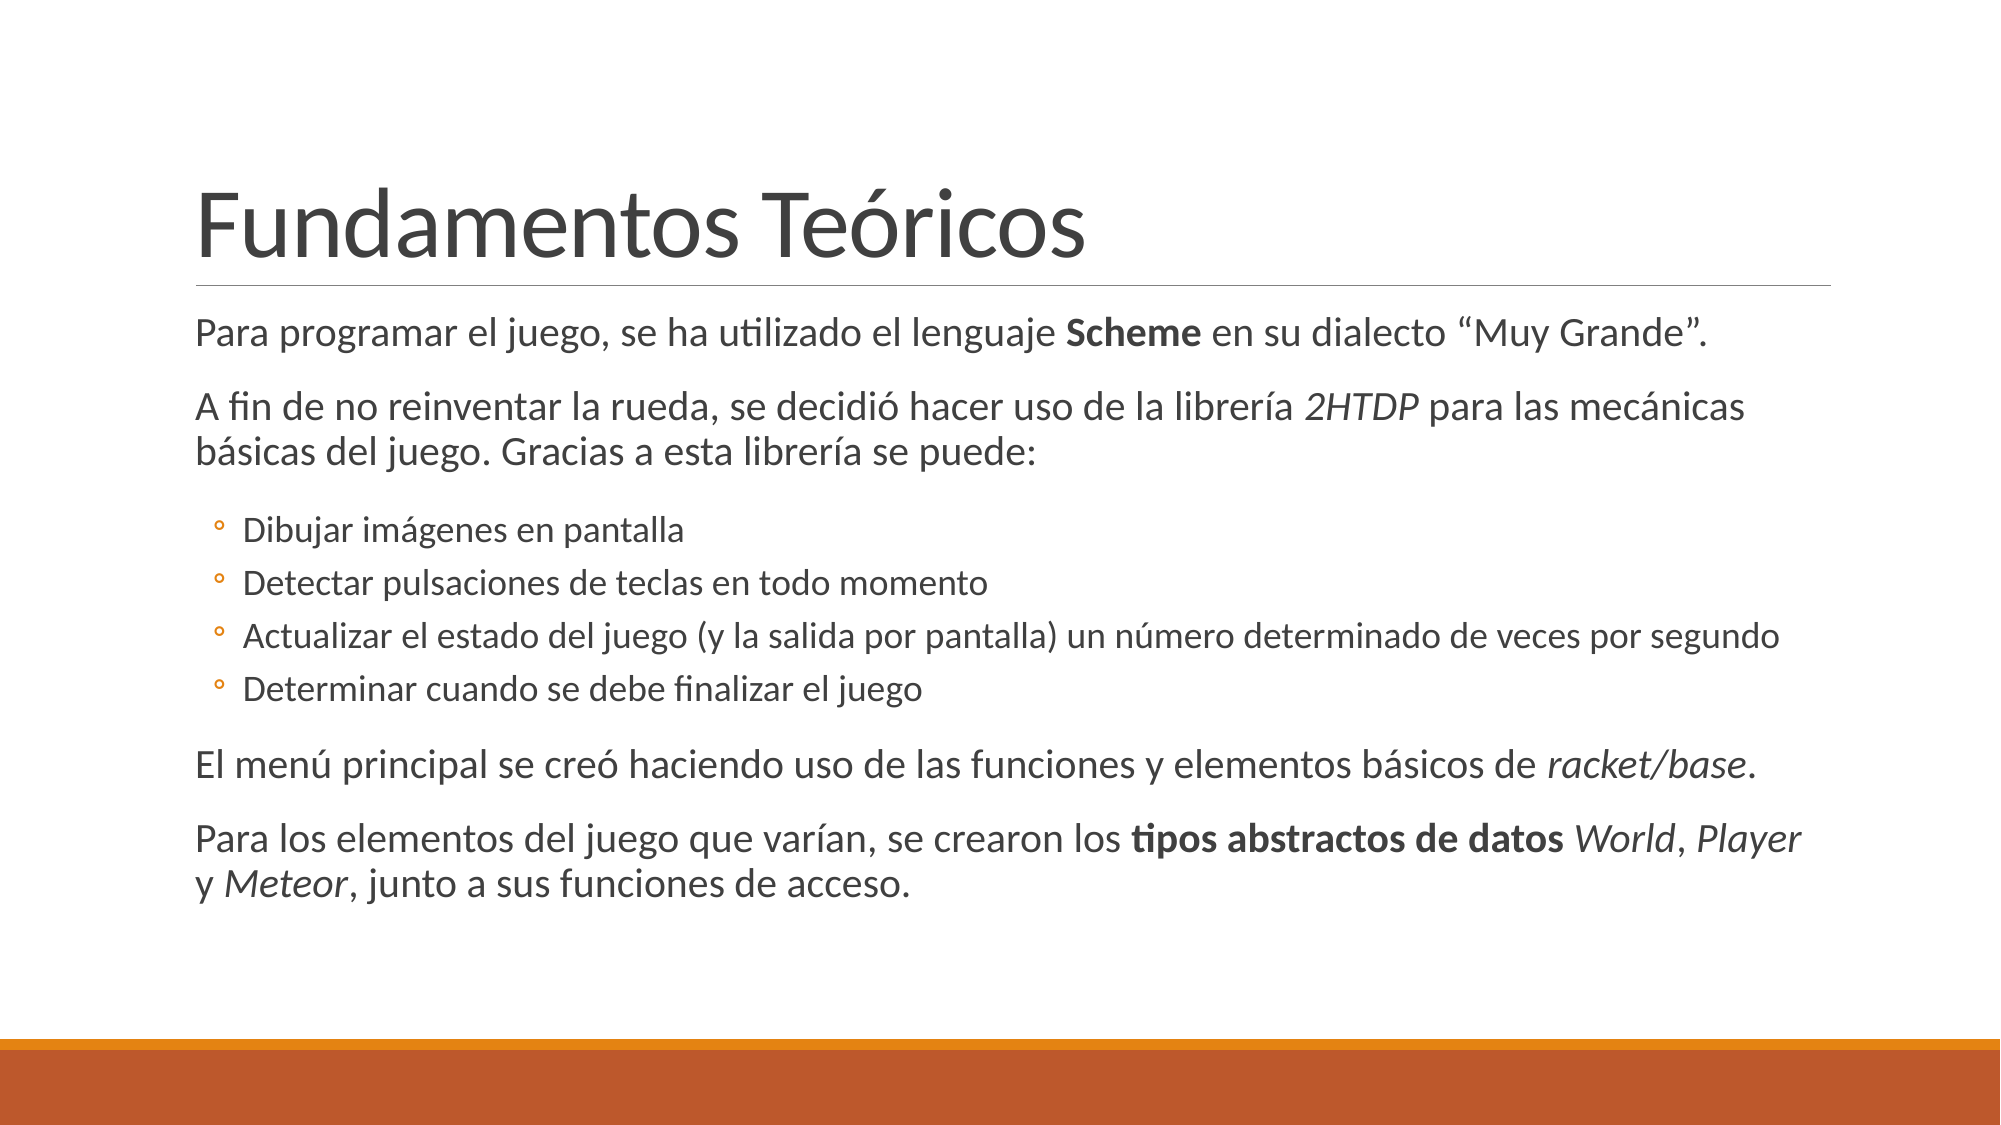

# Fundamentos Teóricos
Para programar el juego, se ha utilizado el lenguaje Scheme en su dialecto “Muy Grande”.
A fin de no reinventar la rueda, se decidió hacer uso de la librería 2HTDP para las mecánicas básicas del juego. Gracias a esta librería se puede:
Dibujar imágenes en pantalla
Detectar pulsaciones de teclas en todo momento
Actualizar el estado del juego (y la salida por pantalla) un número determinado de veces por segundo
Determinar cuando se debe finalizar el juego
El menú principal se creó haciendo uso de las funciones y elementos básicos de racket/base.
Para los elementos del juego que varían, se crearon los tipos abstractos de datos World, Player y Meteor, junto a sus funciones de acceso.